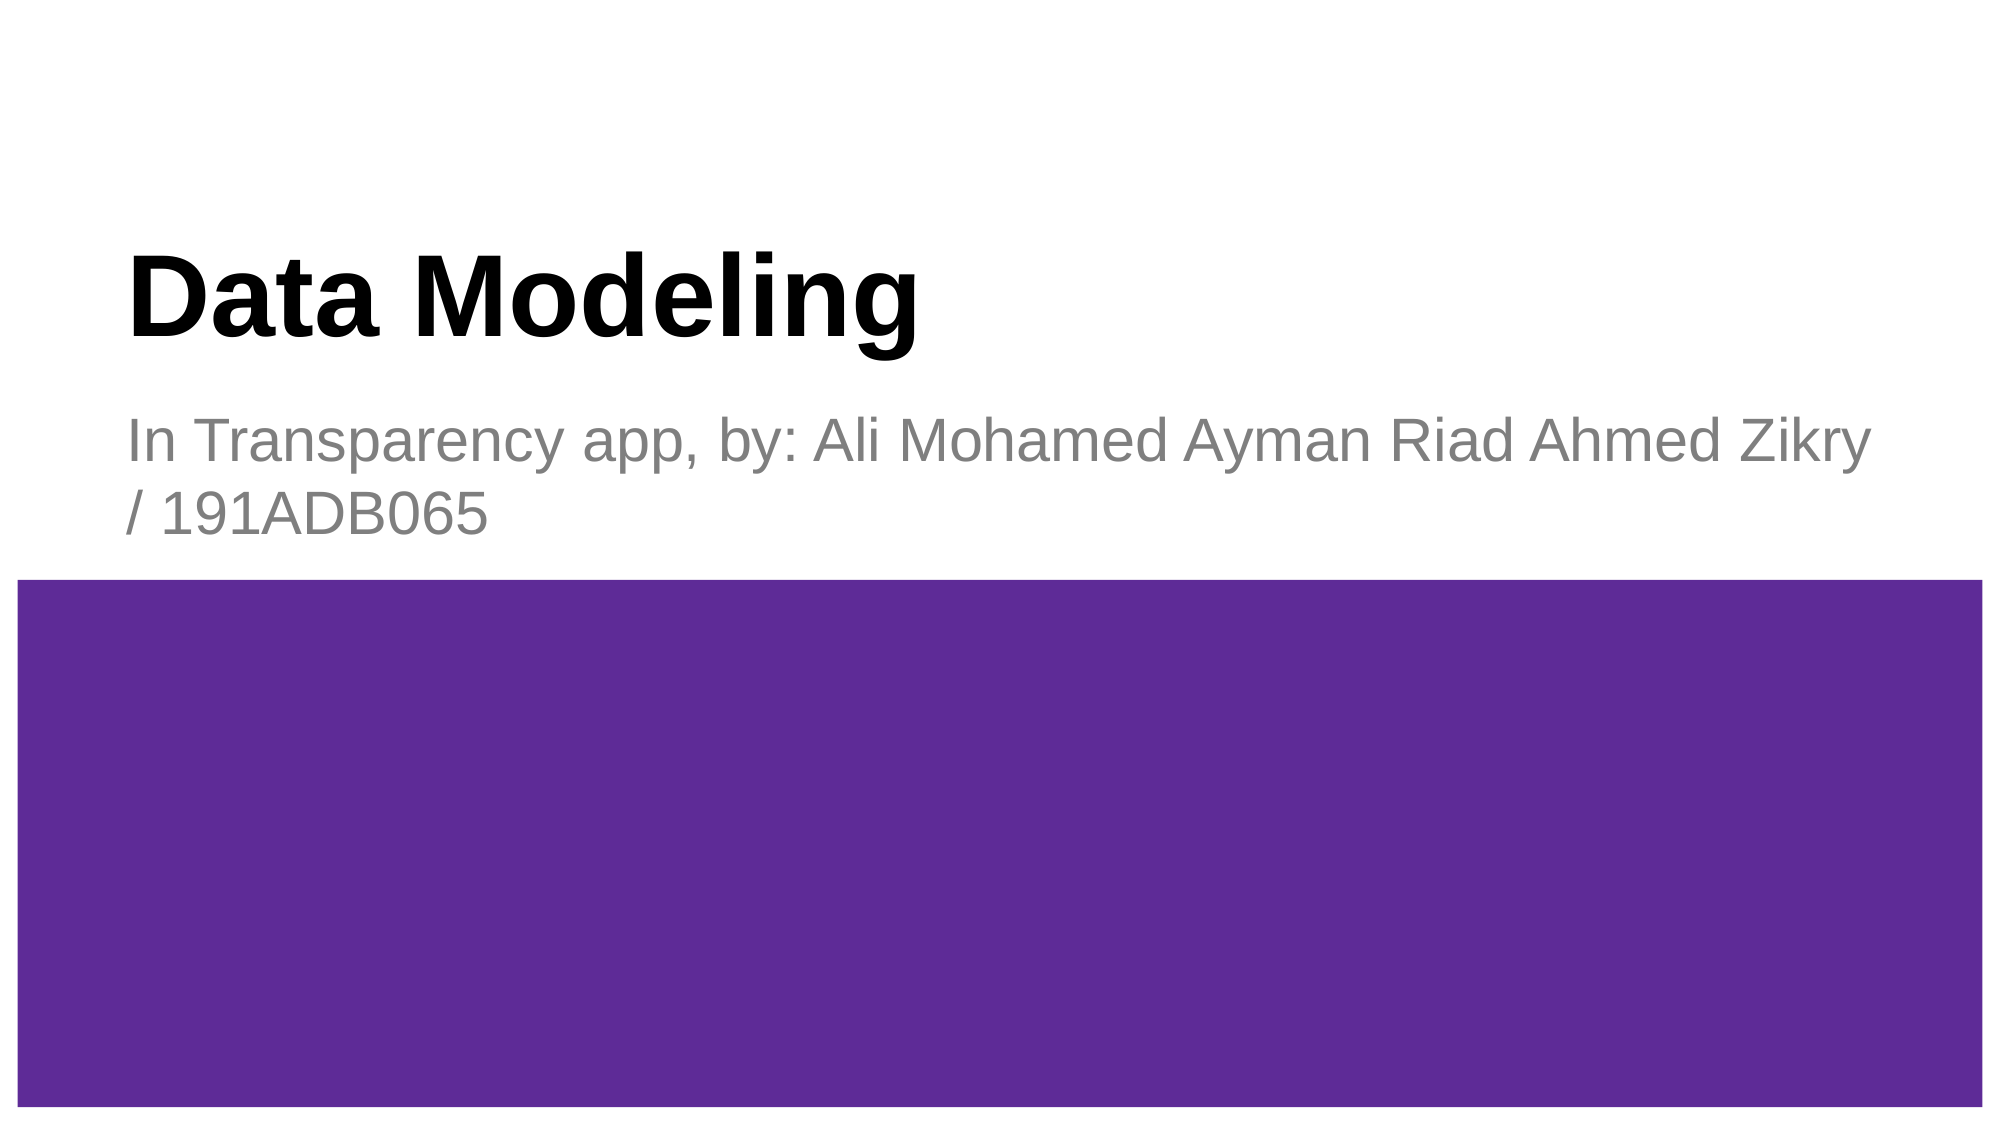

# Data Modeling
In Transparency app, by: Ali Mohamed Ayman Riad Ahmed Zikry / 191ADB065